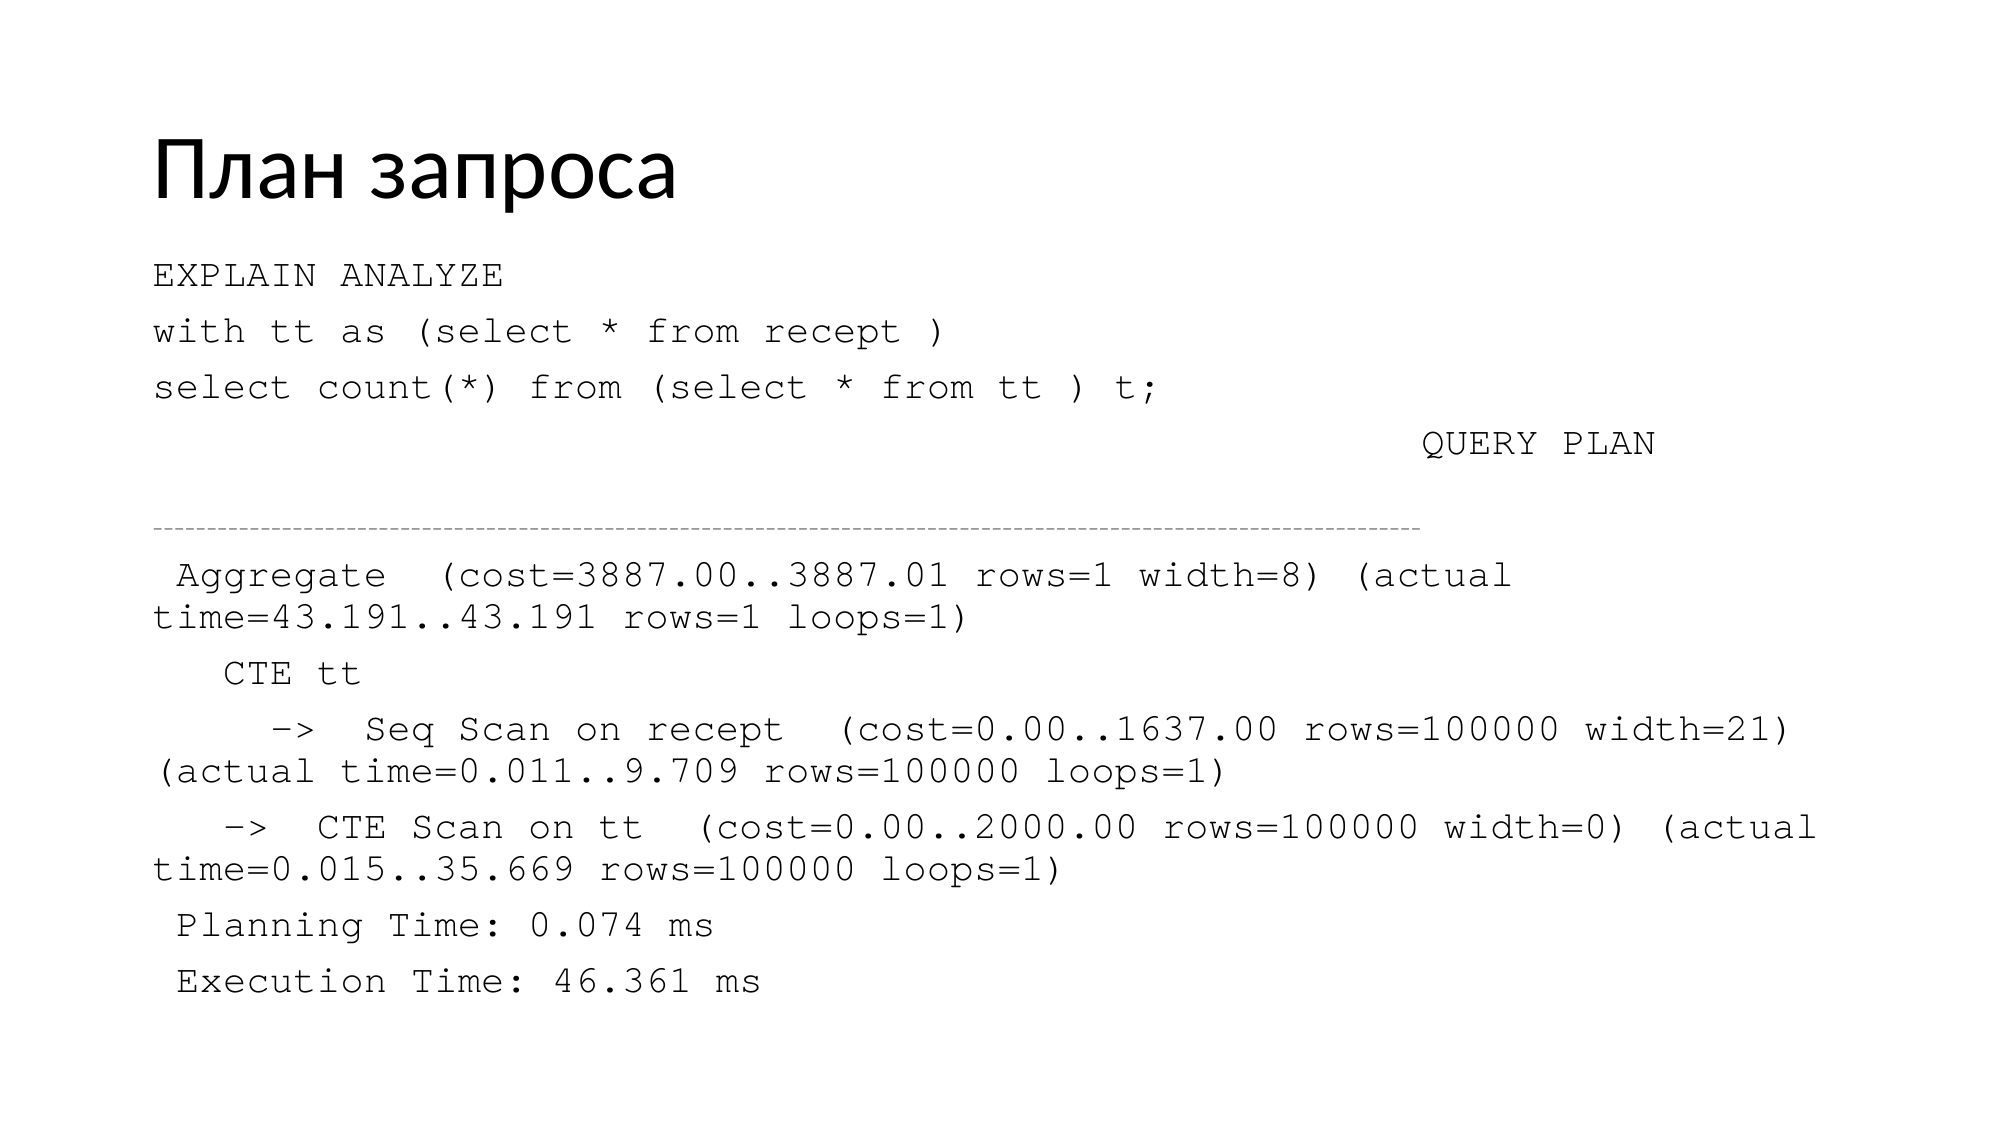

# План запроса
EXPLAIN ANALYZE
with tt as (select * from recept )
select count(*) from (select * from tt ) t;
                                                      QUERY PLAN
----------------------------------------------------------------------------------------------------------------------
 Aggregate  (cost=3887.00..3887.01 rows=1 width=8) (actual time=43.191..43.191 rows=1 loops=1)
   CTE tt
     ->  Seq Scan on recept  (cost=0.00..1637.00 rows=100000 width=21) (actual time=0.011..9.709 rows=100000 loops=1)
   ->  CTE Scan on tt  (cost=0.00..2000.00 rows=100000 width=0) (actual time=0.015..35.669 rows=100000 loops=1)
 Planning Time: 0.074 ms
 Execution Time: 46.361 ms